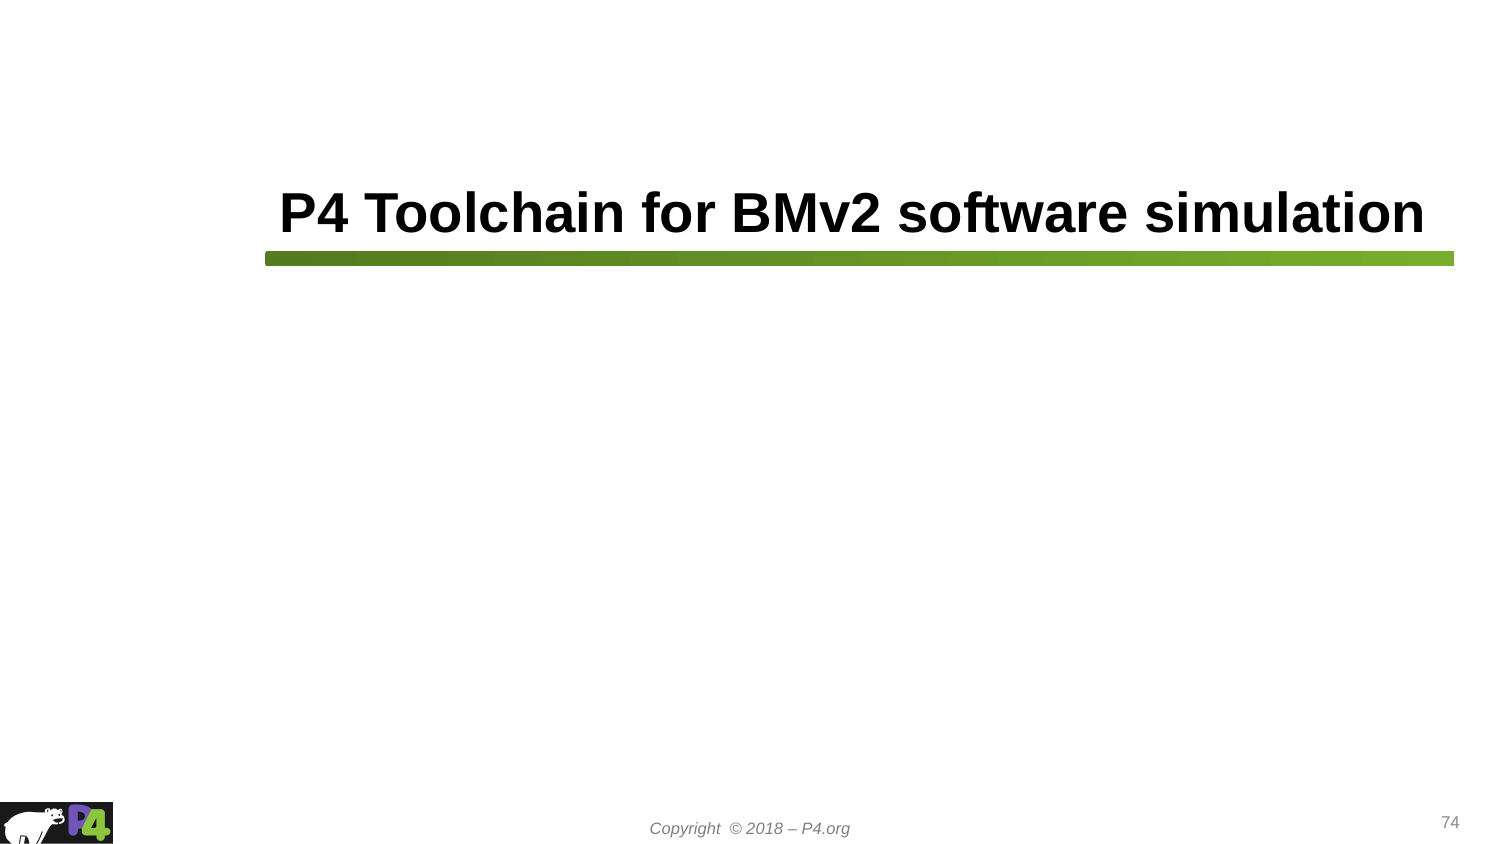

# P4 Toolchain for BMv2 software simulation

74